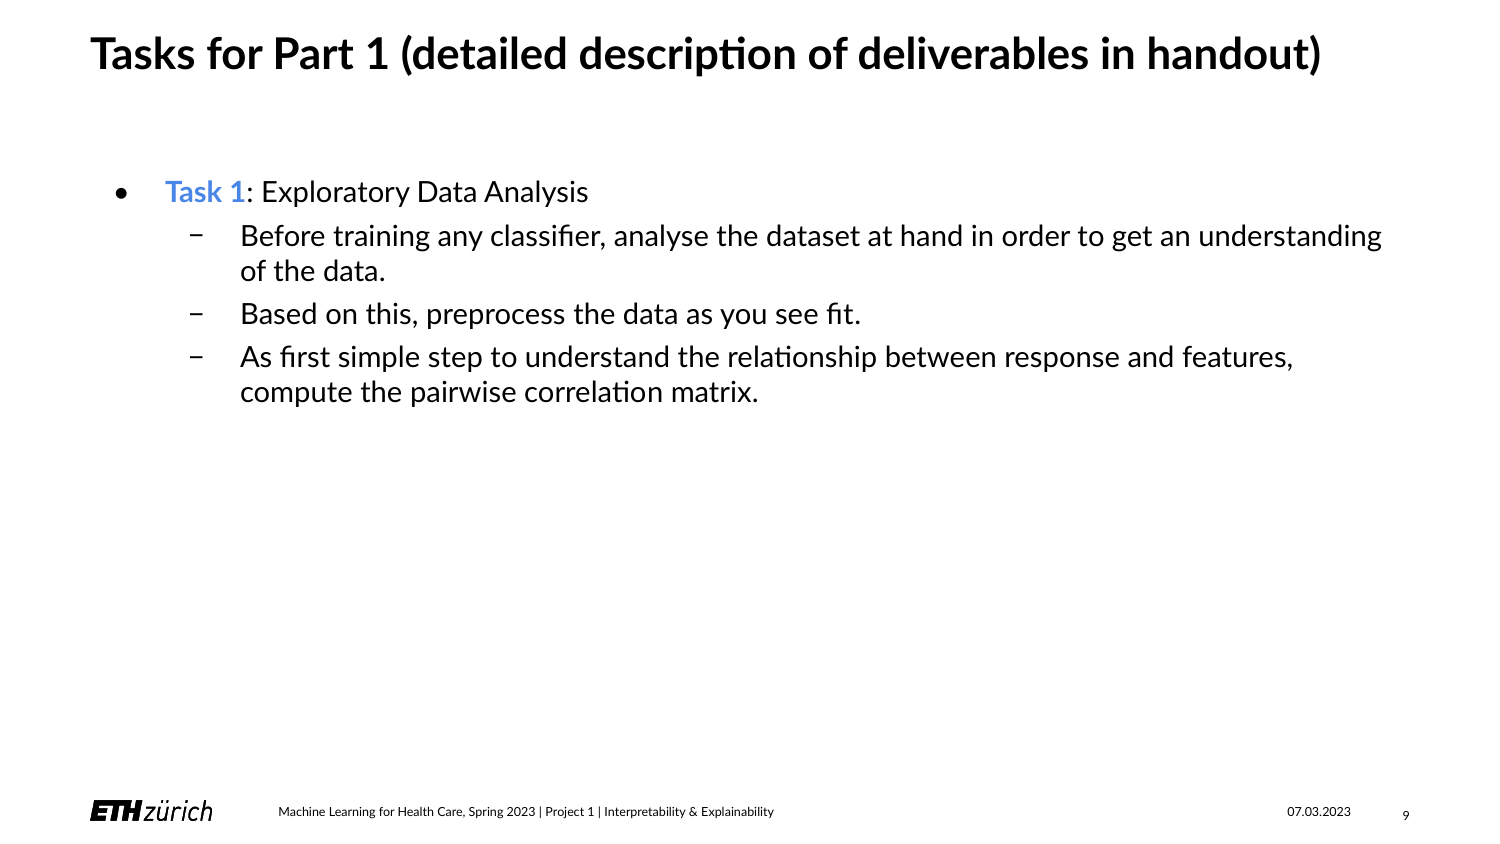

# Tasks for Part 1 (detailed description of deliverables in handout)
Task 1: Exploratory Data Analysis
Before training any classifier, analyse the dataset at hand in order to get an understanding of the data.
Based on this, preprocess the data as you see fit.
As first simple step to understand the relationship between response and features, compute the pairwise correlation matrix.
9